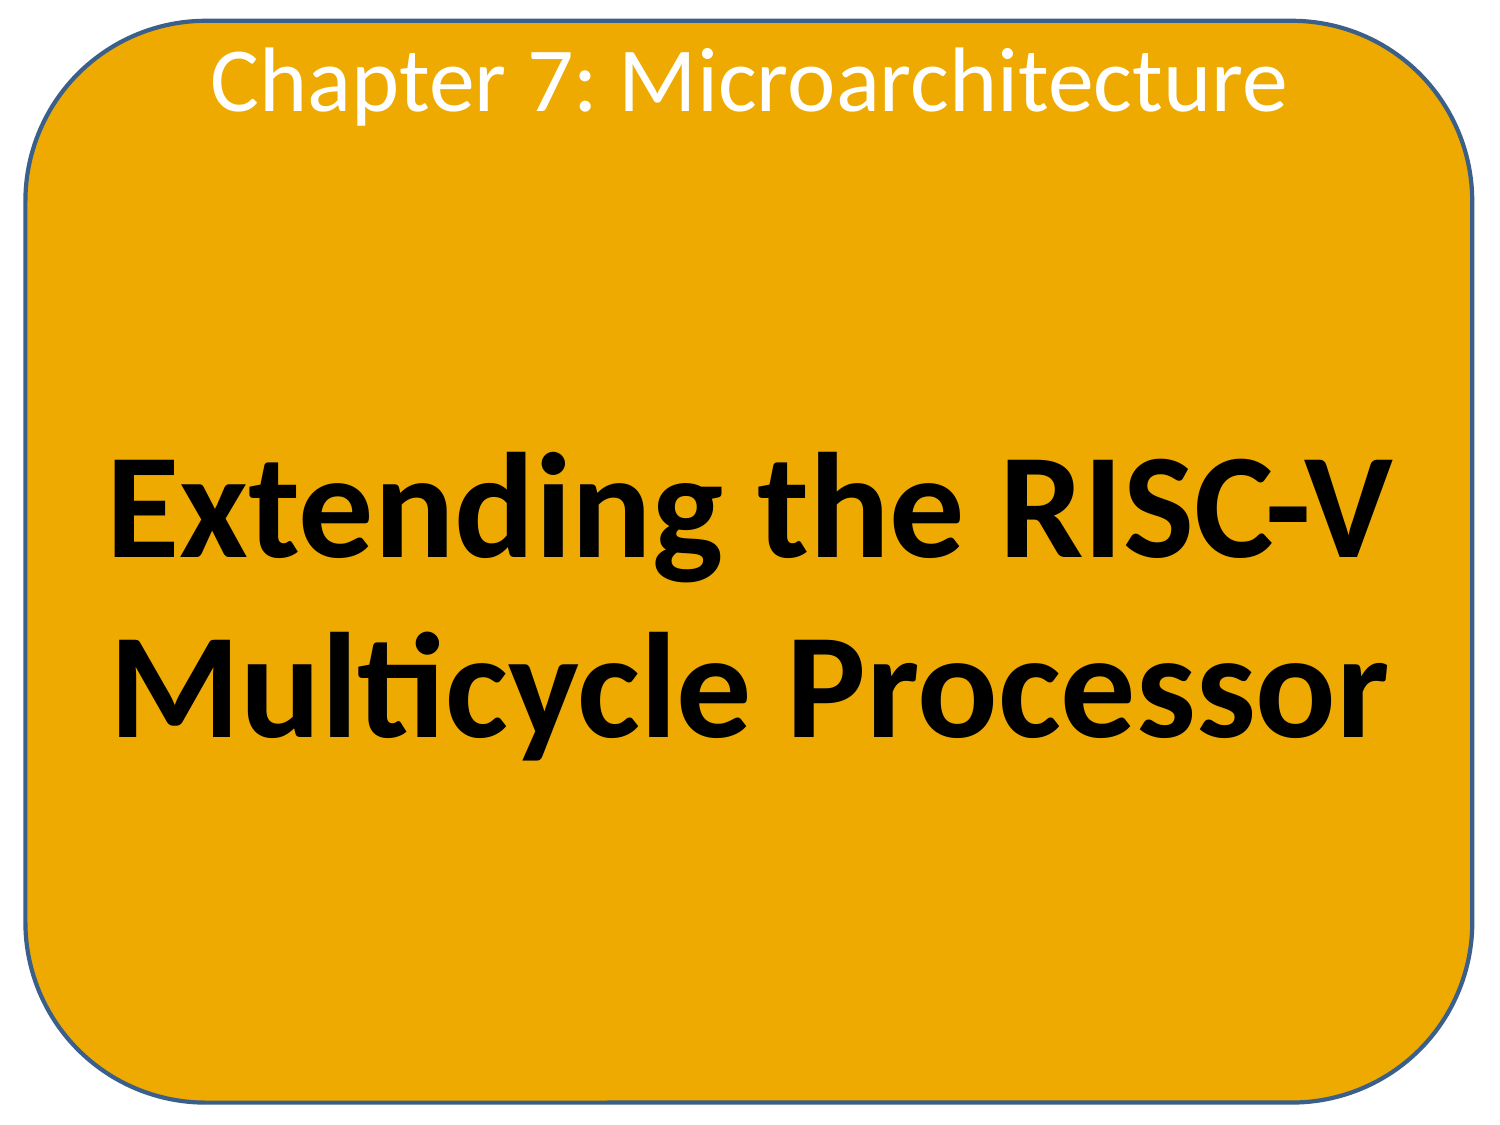

Chapter 7: Microarchitecture
Extending the RISC-V Multicycle Processor